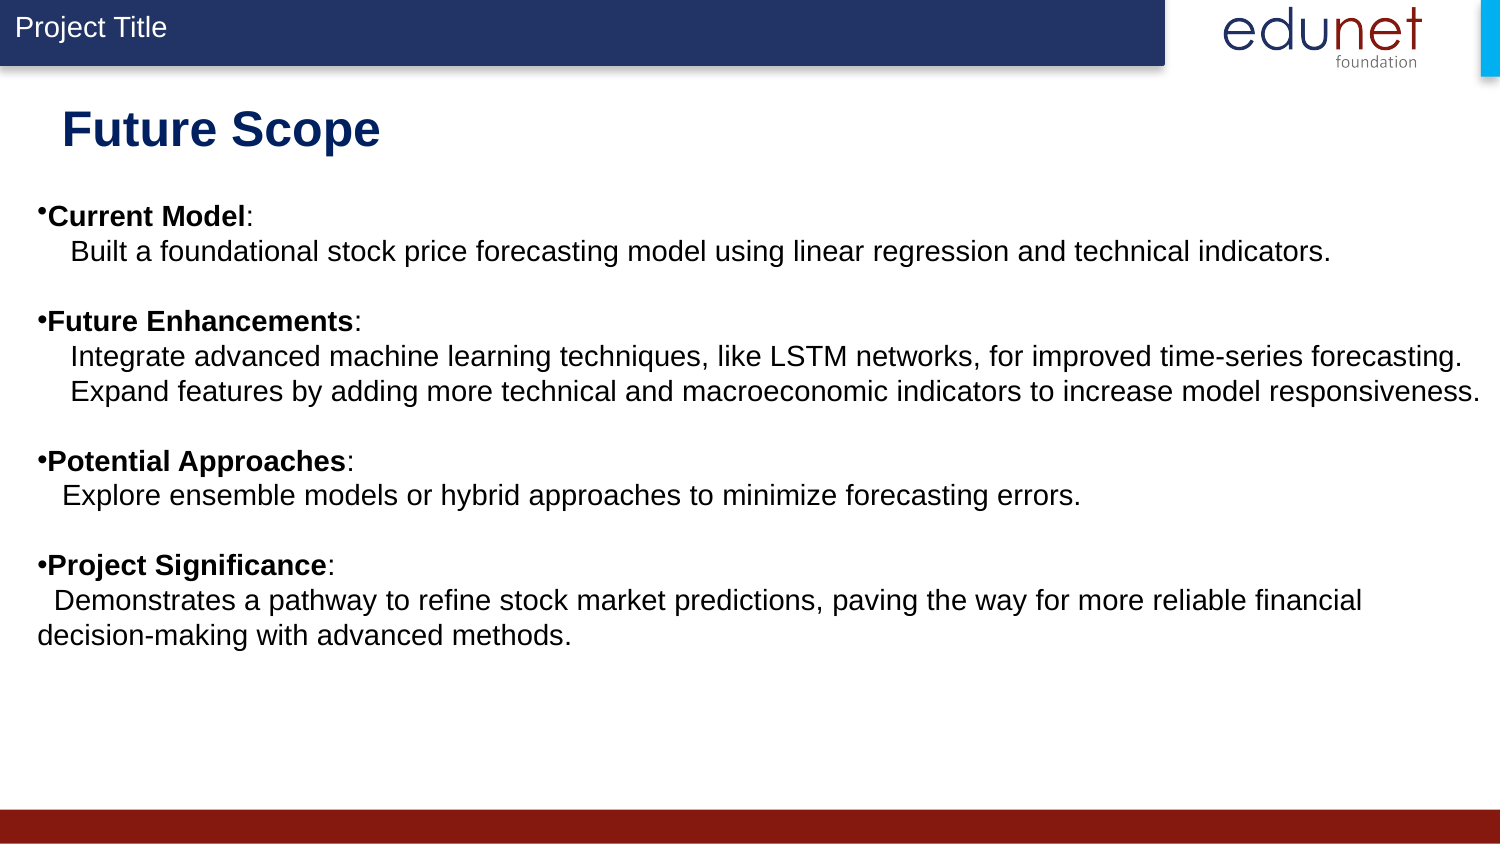

# Future Scope
Current Model:
    Built a foundational stock price forecasting model using linear regression and technical indicators.

Future Enhancements:
    Integrate advanced machine learning techniques, like LSTM networks, for improved time-series forecasting.
    Expand features by adding more technical and macroeconomic indicators to increase model responsiveness.

Potential Approaches:
   Explore ensemble models or hybrid approaches to minimize forecasting errors.

Project Significance:
  Demonstrates a pathway to refine stock market predictions, paving the way for more reliable financial
decision-making with advanced methods.